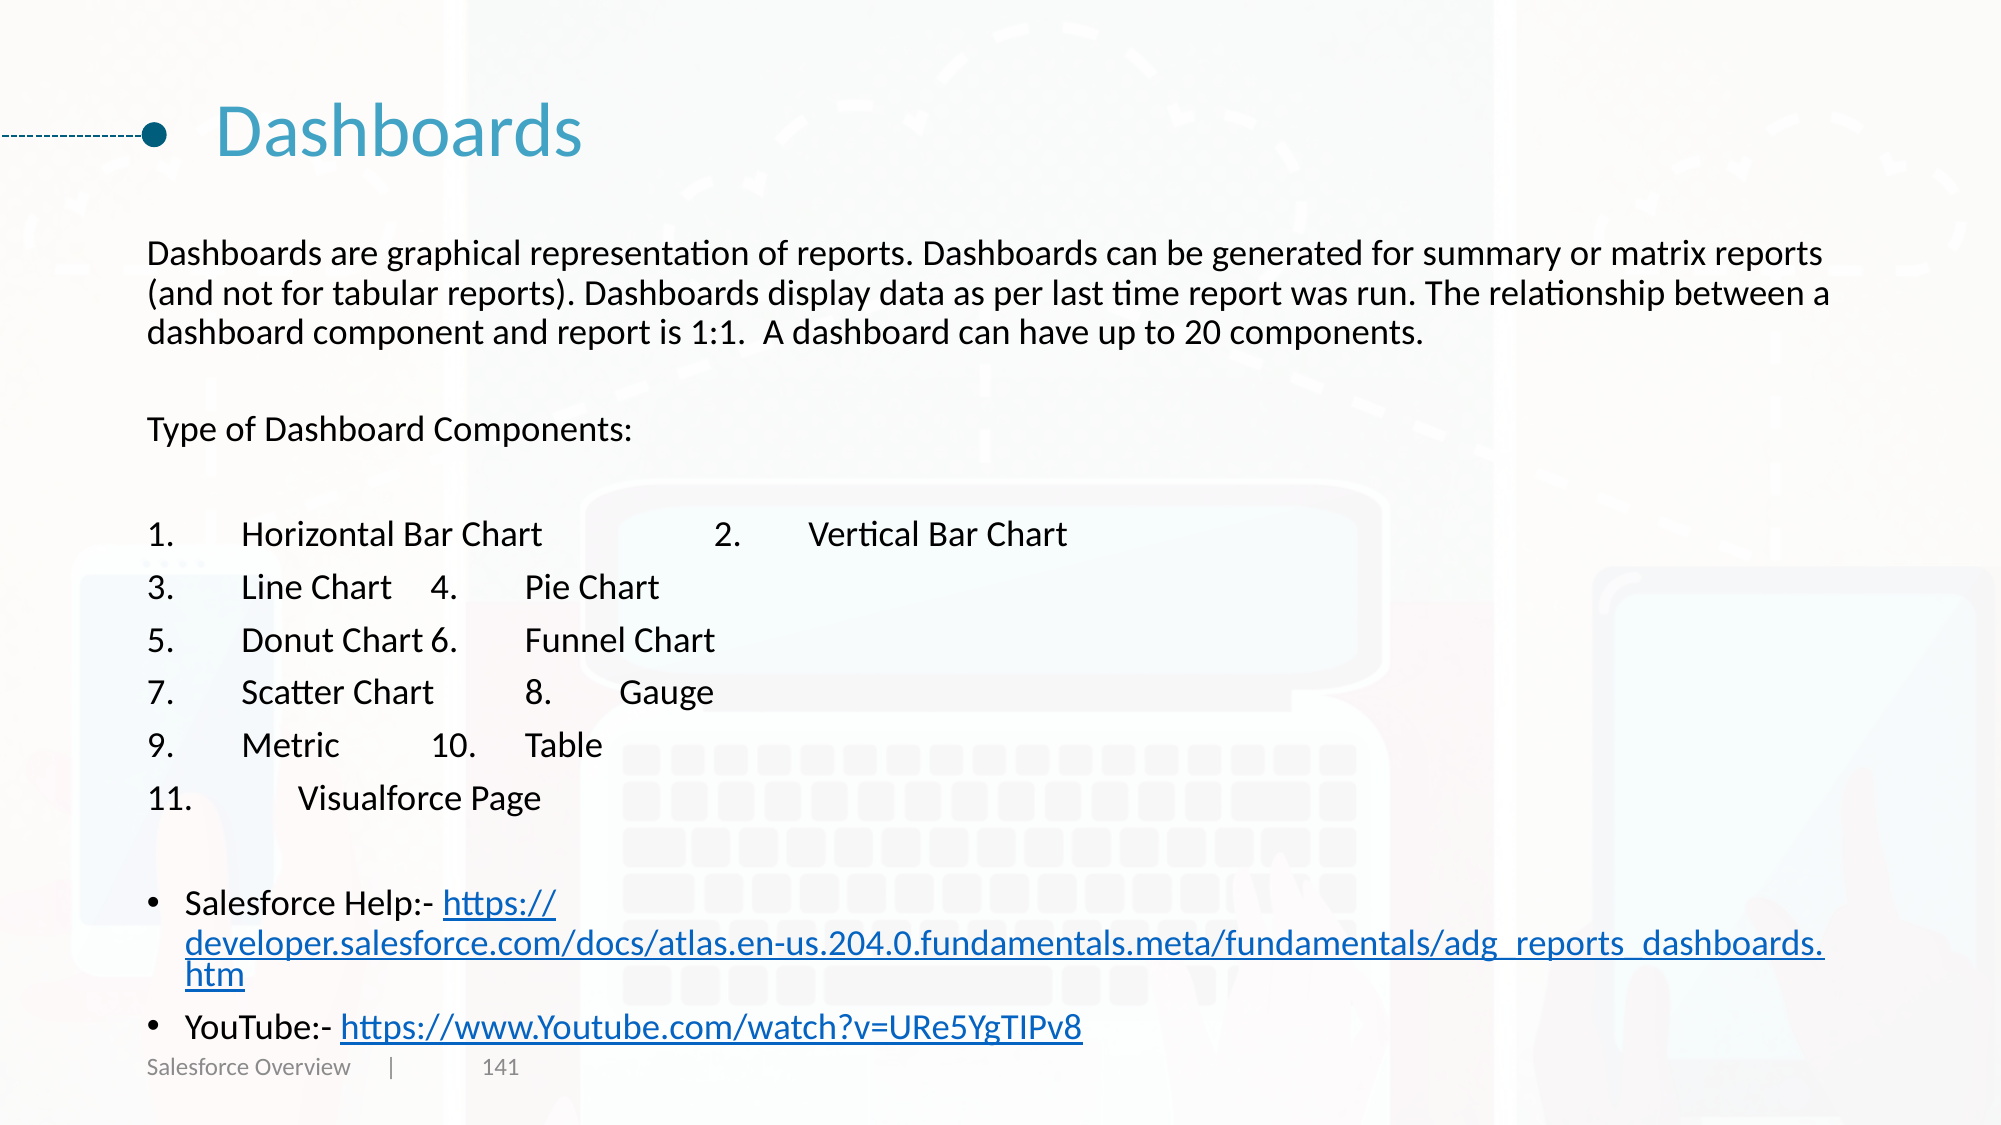

# Dashboards
Dashboards are graphical representation of reports. Dashboards can be generated for summary or matrix reports (and not for tabular reports). Dashboards display data as per last time report was run. The relationship between a dashboard component and report is 1:1.  A dashboard can have up to 20 components.
Type of Dashboard Components:

1.	Horizontal Bar Chart		2.	Vertical Bar Chart
3.	Line Chart			4.	Pie Chart
5.	Donut Chart			6.	Funnel Chart
7.	Scatter Chart			8.	Gauge
9.	Metric				10.	Table
        Visualforce Page

Salesforce Help:- https://developer.salesforce.com/docs/atlas.en-us.204.0.fundamentals.meta/fundamentals/adg_reports_dashboards.htm
YouTube:- https://www.Youtube.com/watch?v=URe5YgTIPv8
Salesforce Overview      |
141